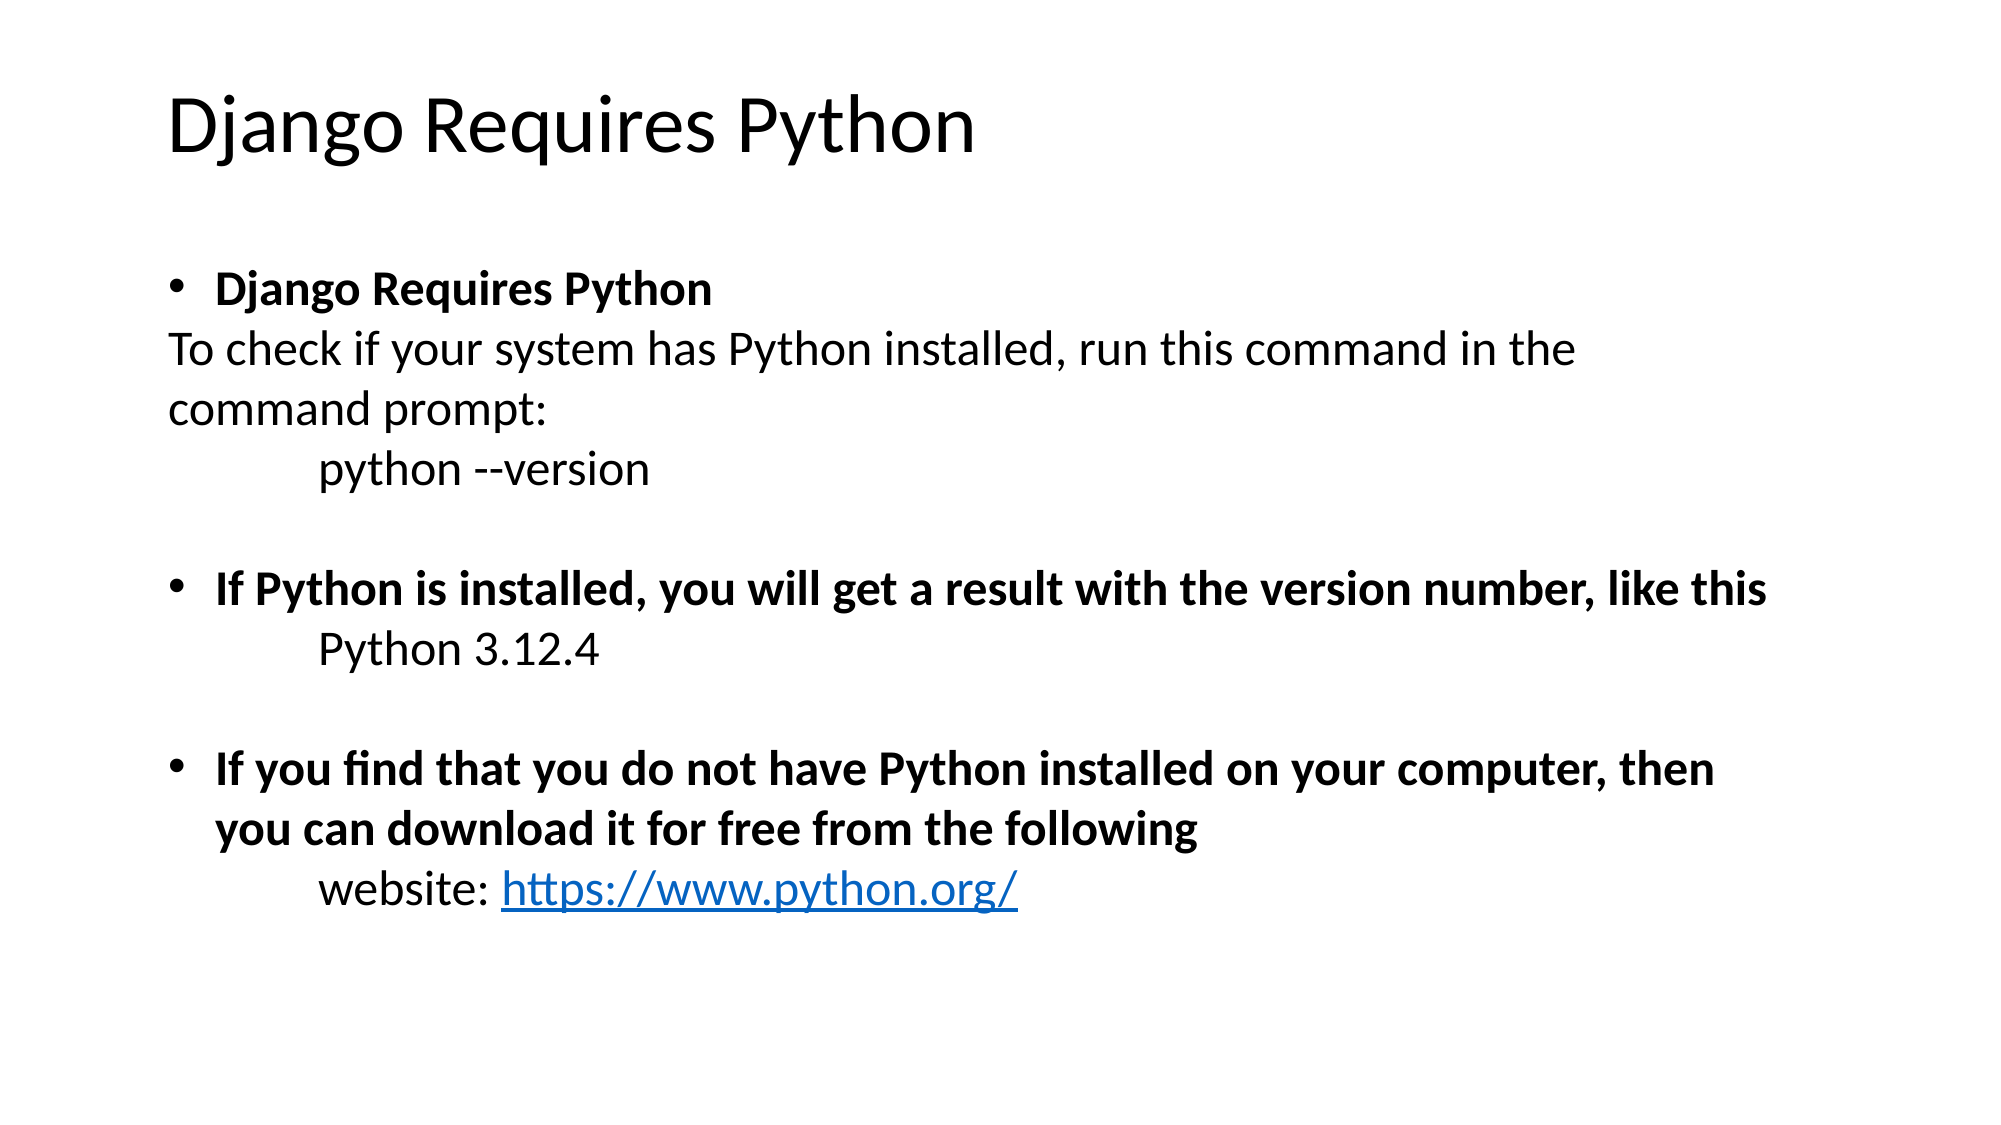

Django Requires Python
Django Requires Python
To check if your system has Python installed, run this command in the command prompt:
	python --version

If Python is installed, you will get a result with the version number, like this
Python 3.12.4

If you find that you do not have Python installed on your computer, then you can download it for free from the following
 	website: https://www.python.org/